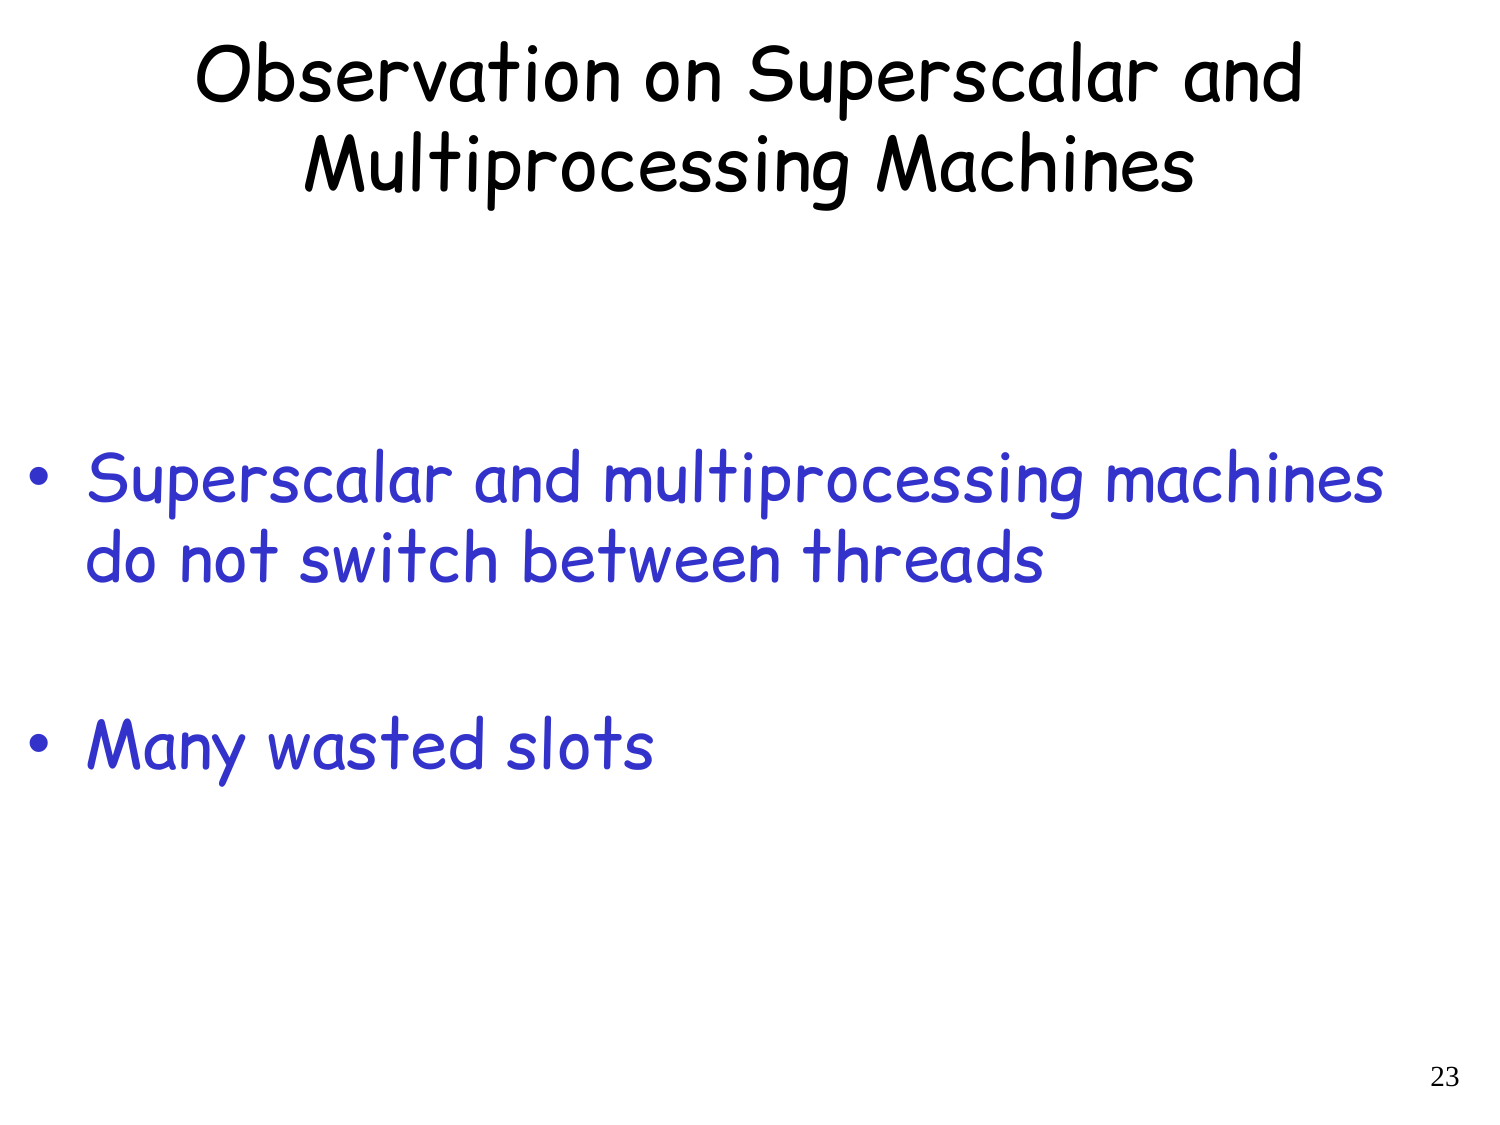

# Observation on Superscalar and Multiprocessing Machines

Superscalar and multiprocessing machines do not switch between threads

Many wasted slots

23